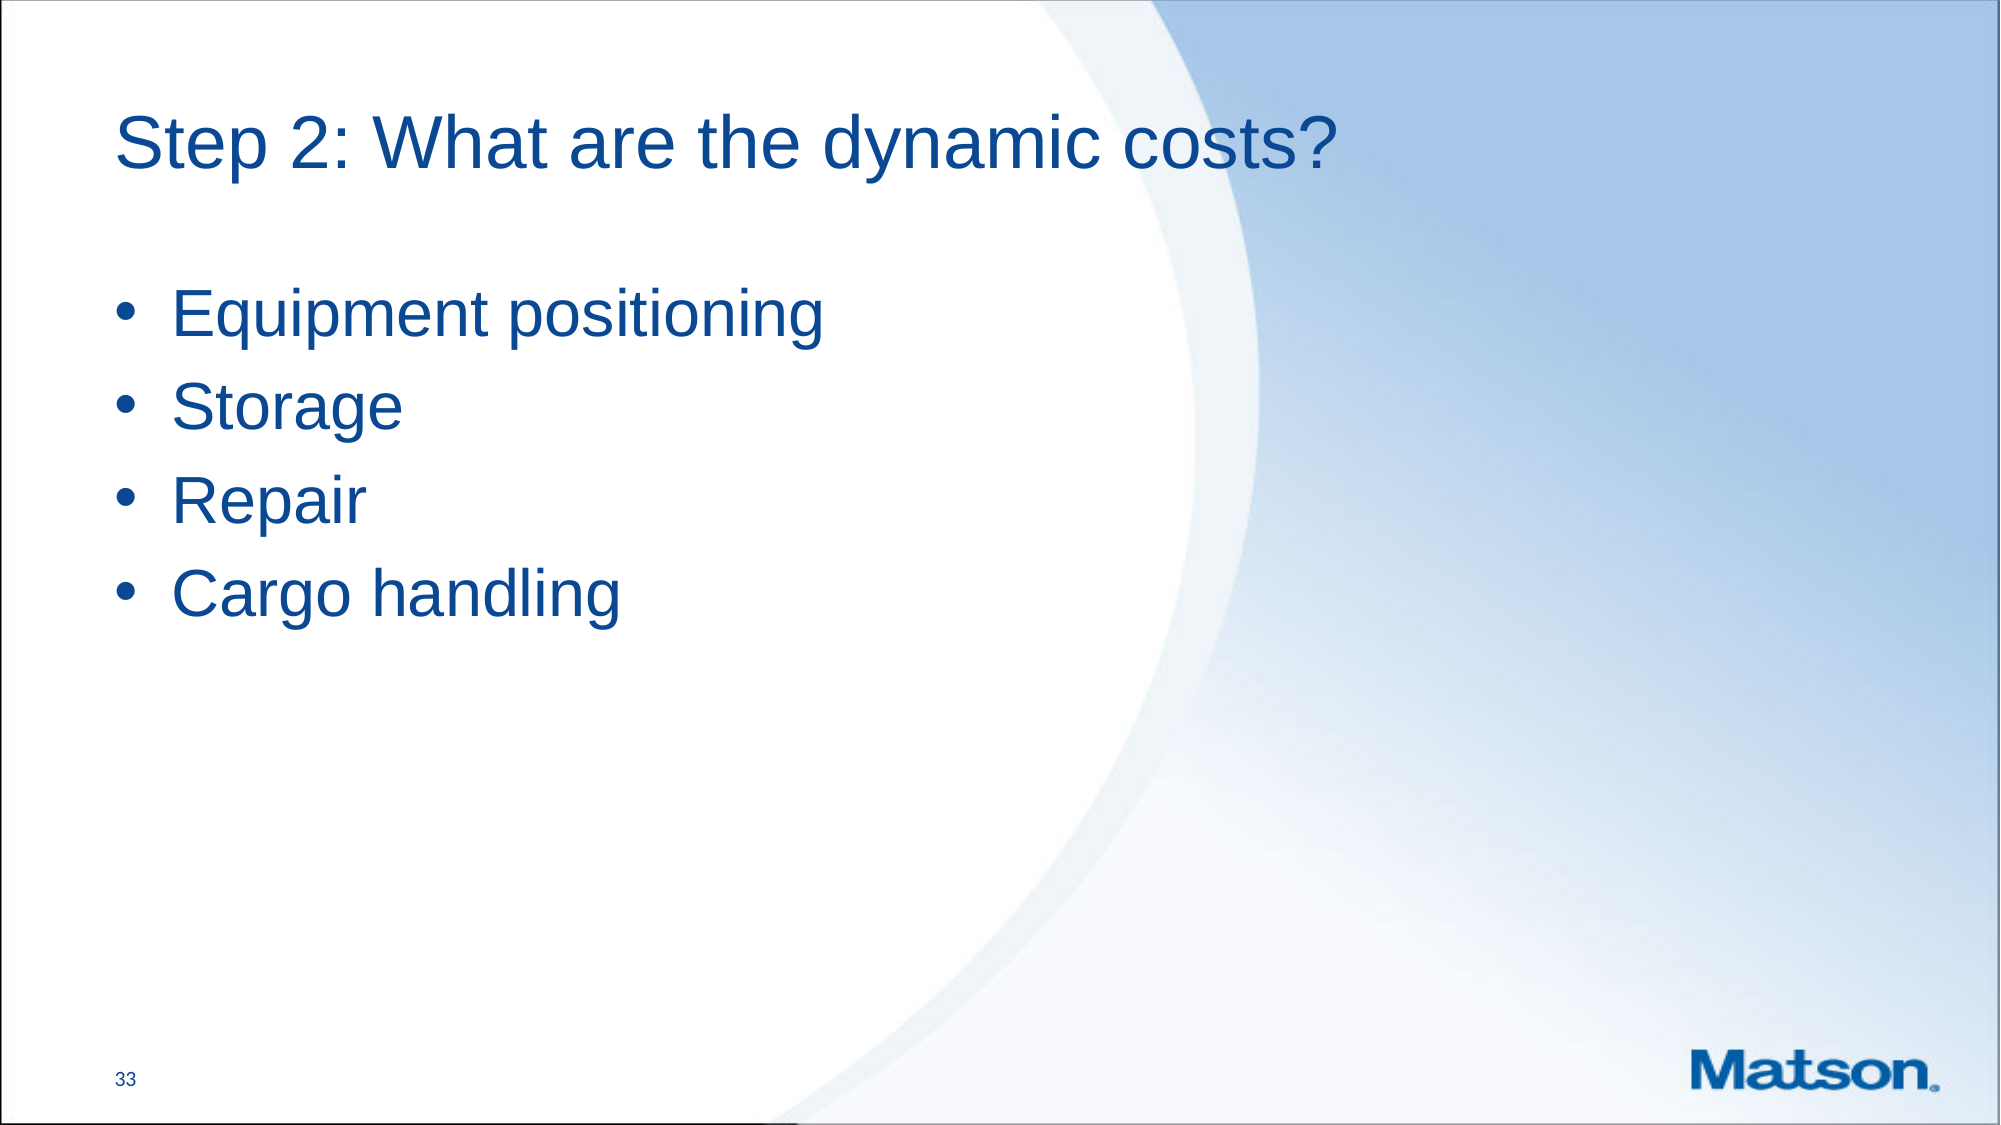

# Step 2: What are the dynamic costs?
Equipment positioning
Storage
Repair
Cargo handling